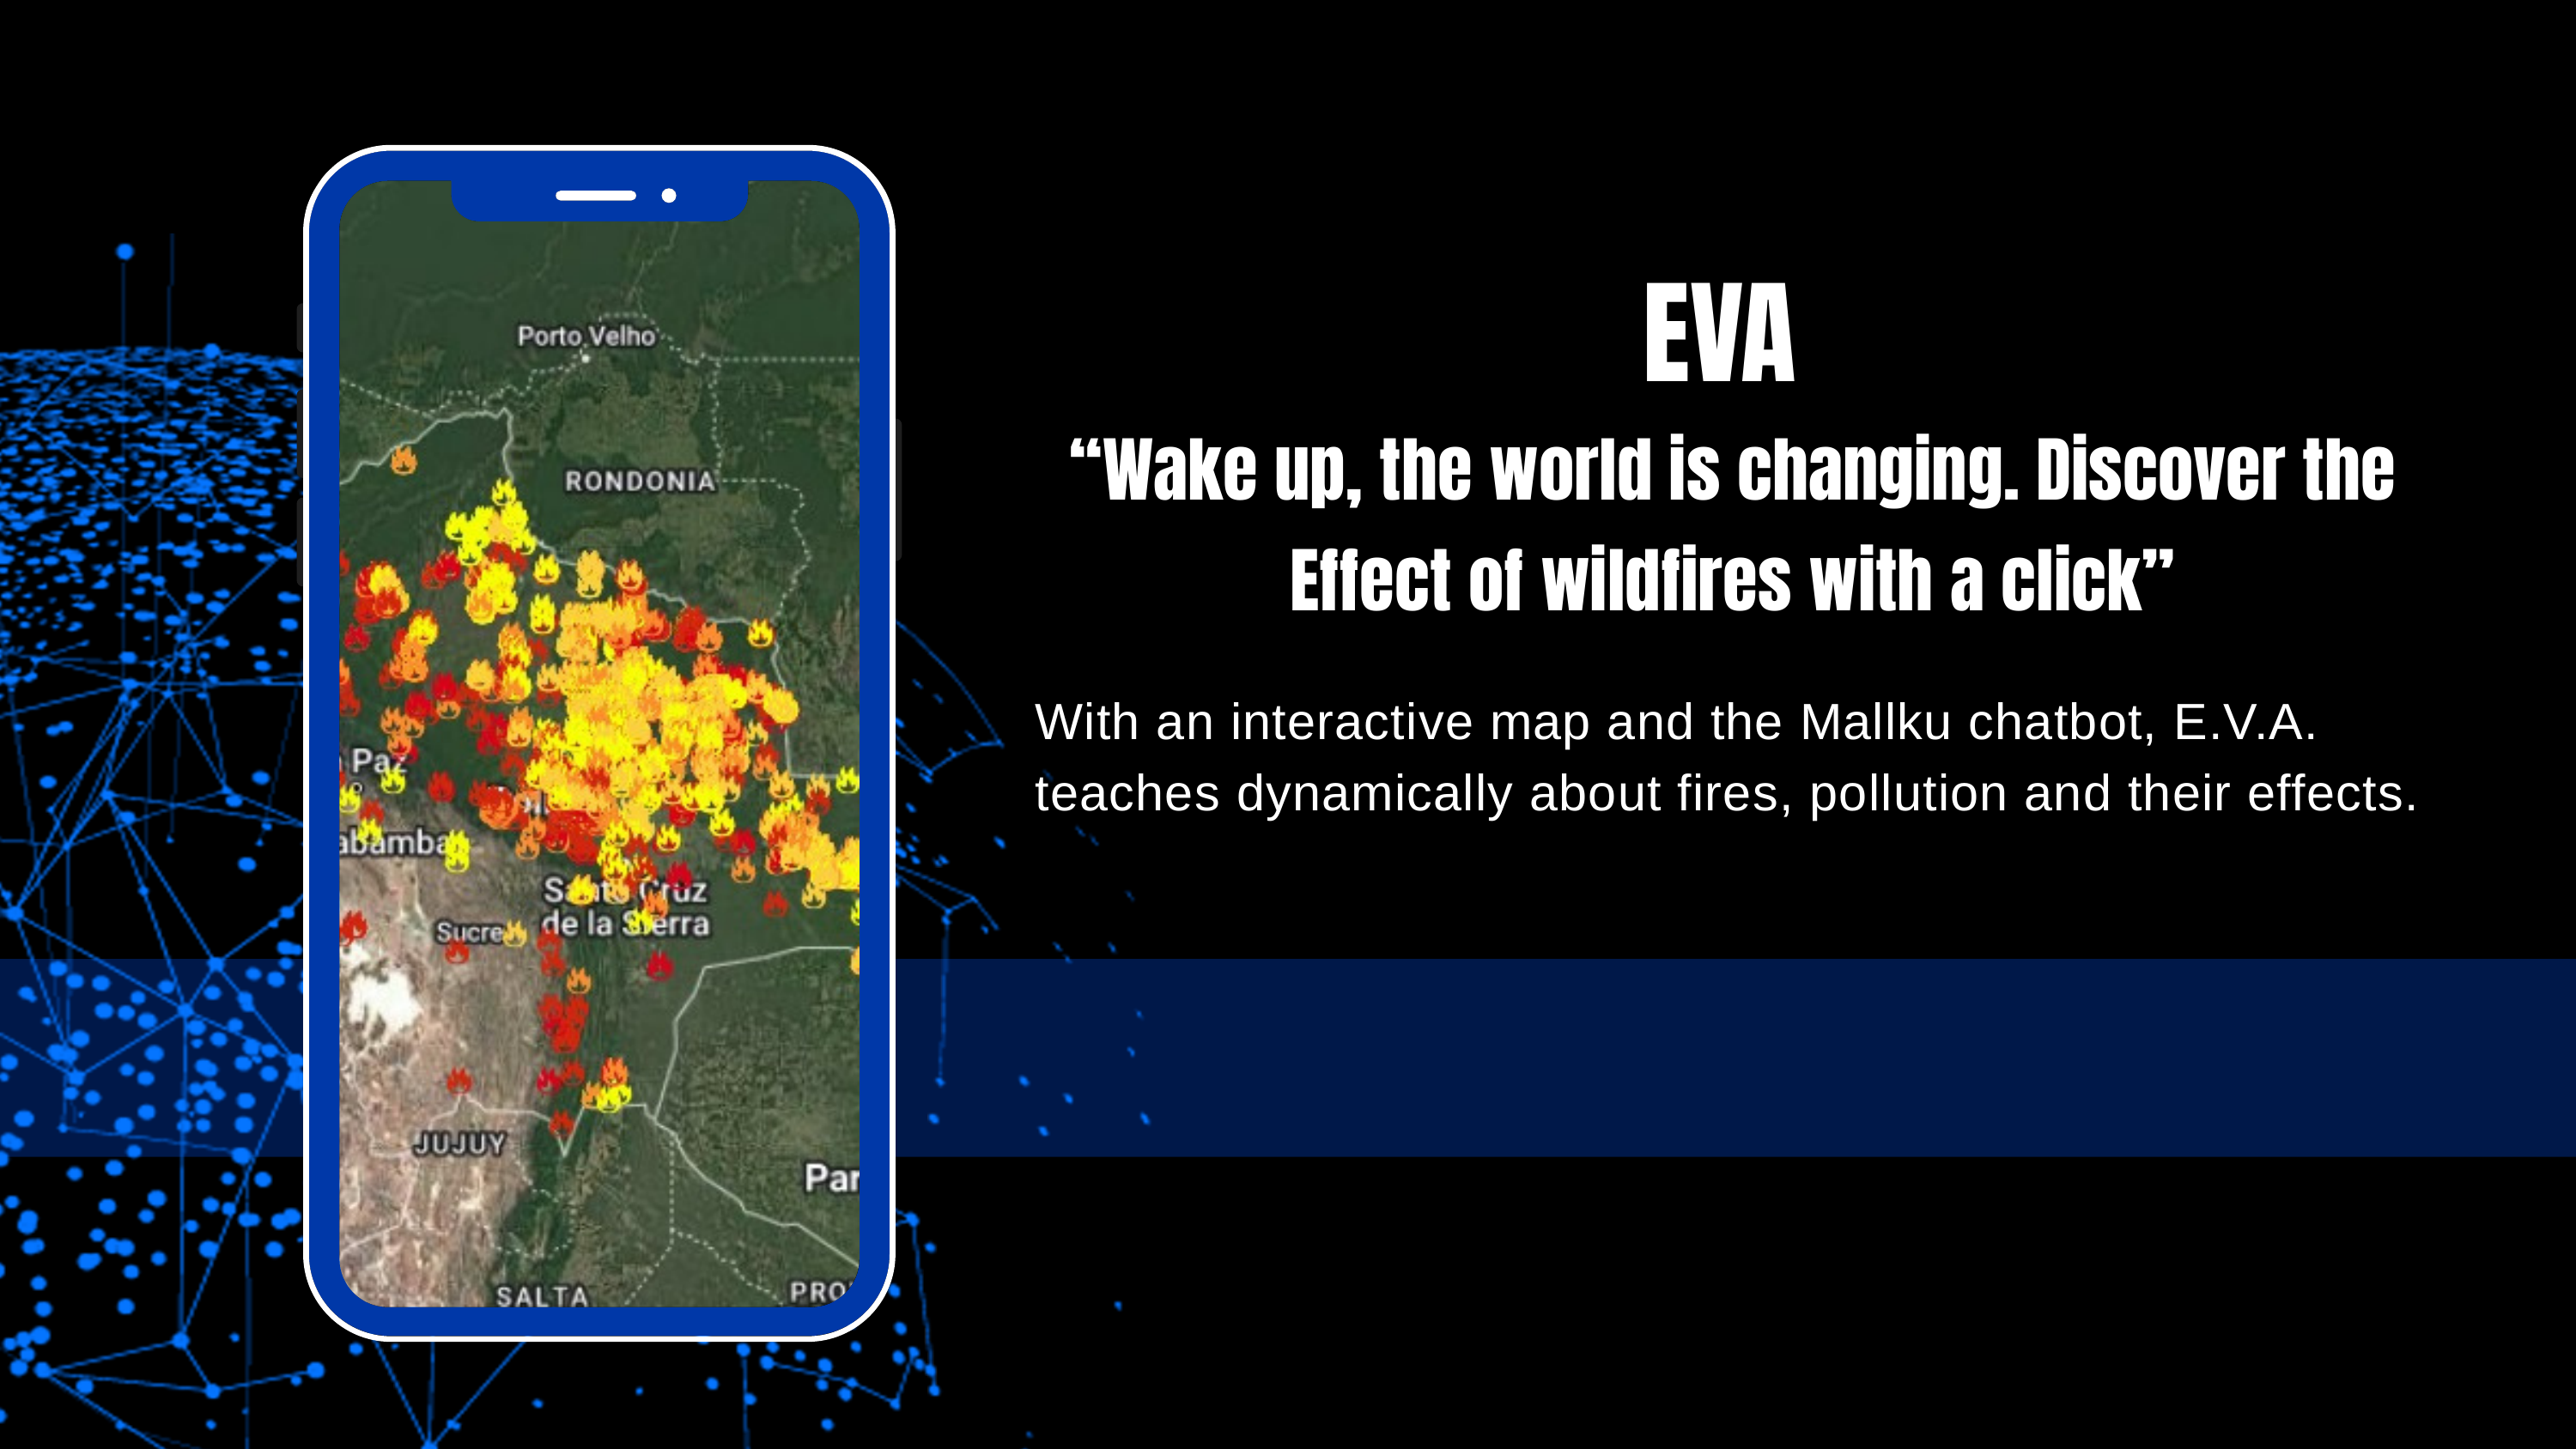

EVA
“Wake up, the world is changing. Discover the Effect of wildfires with a click”

With an interactive map and the Mallku chatbot, E.V.A. teaches dynamically about fires, pollution and their effects.